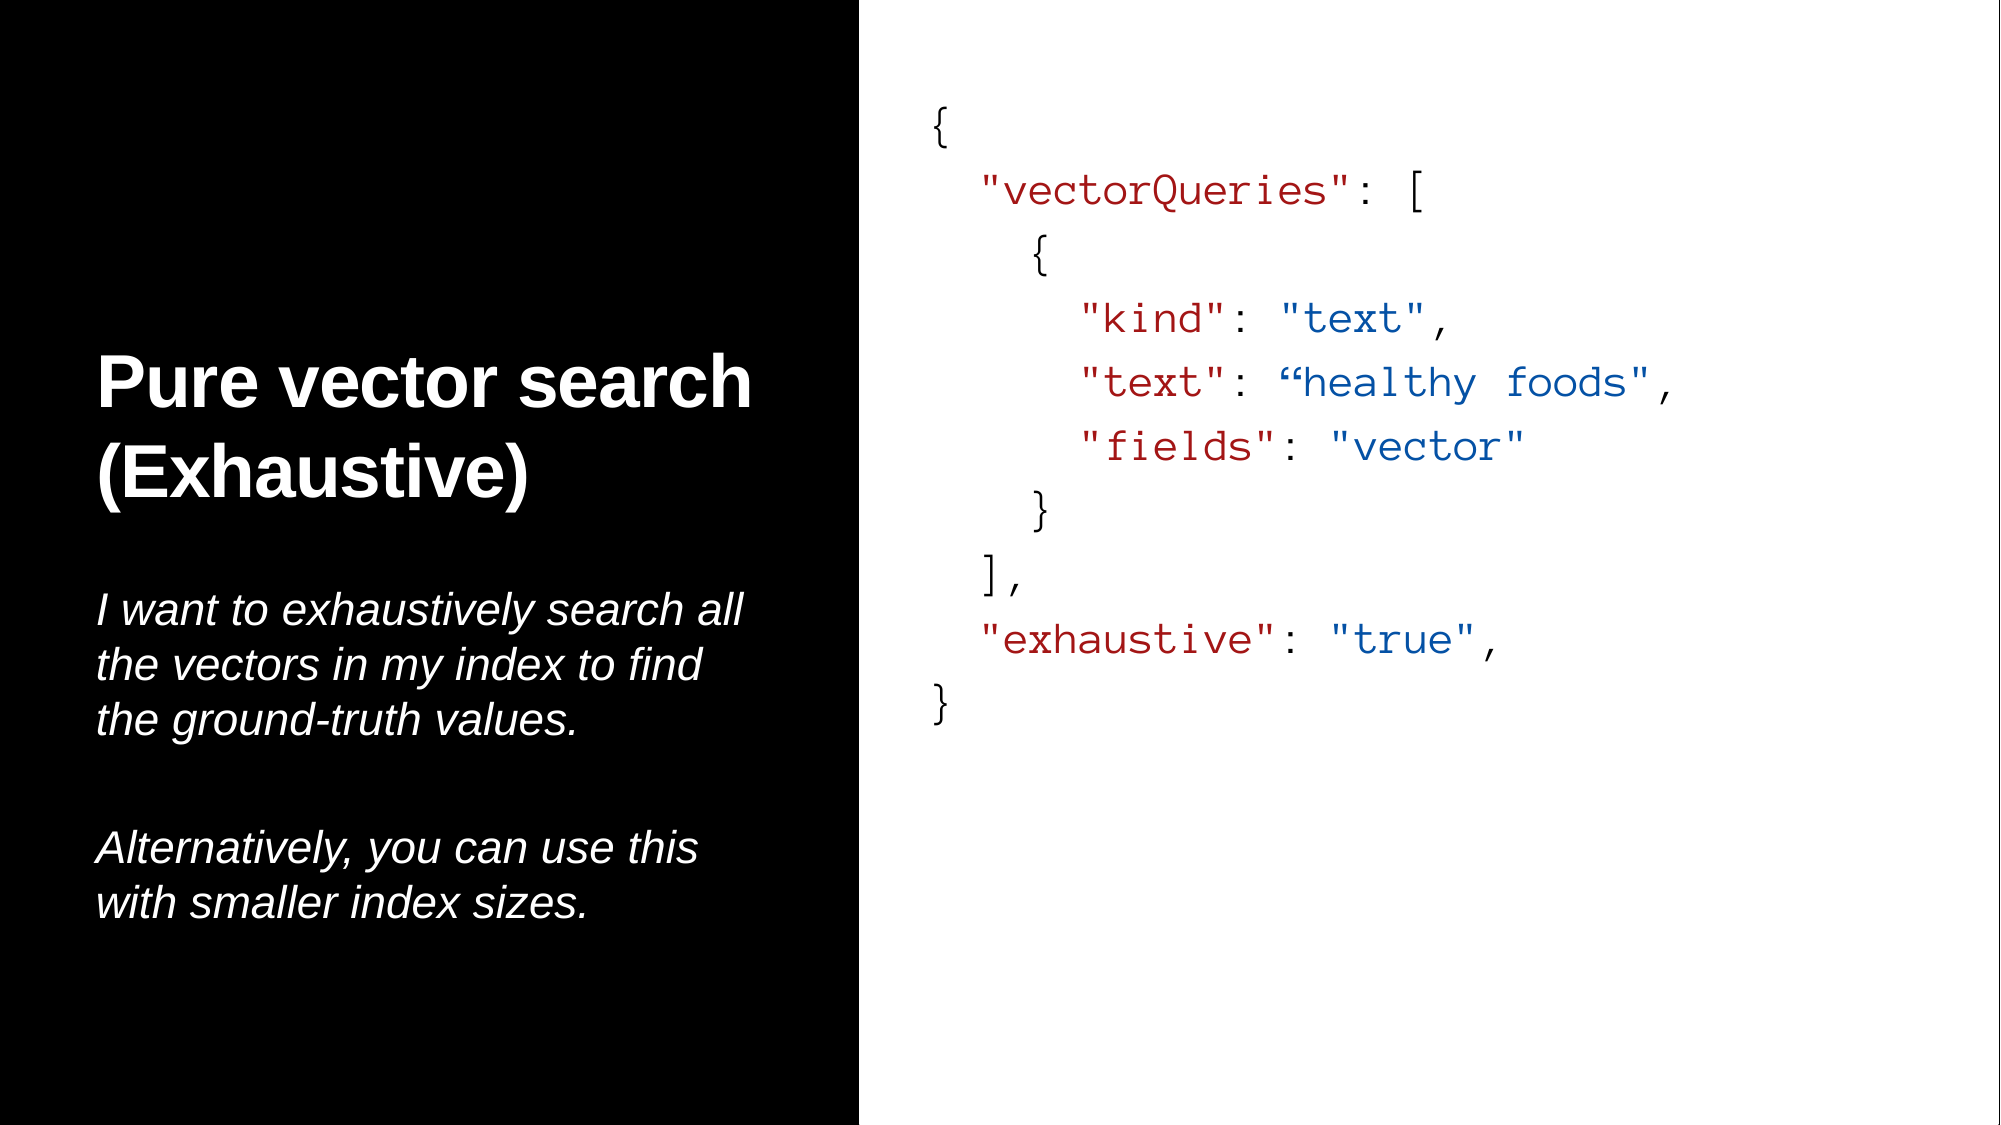

{
  "vectorQueries": [
    {
      "kind": "text",
      "text": “healthy foods",
      "fields": "vector"
    }
  ],
  "exhaustive": "true",
}
# Pure vector search (Exhaustive)
I want to exhaustively search all the vectors in my index to find the ground-truth values.

Alternatively, you can use this with smaller index sizes.